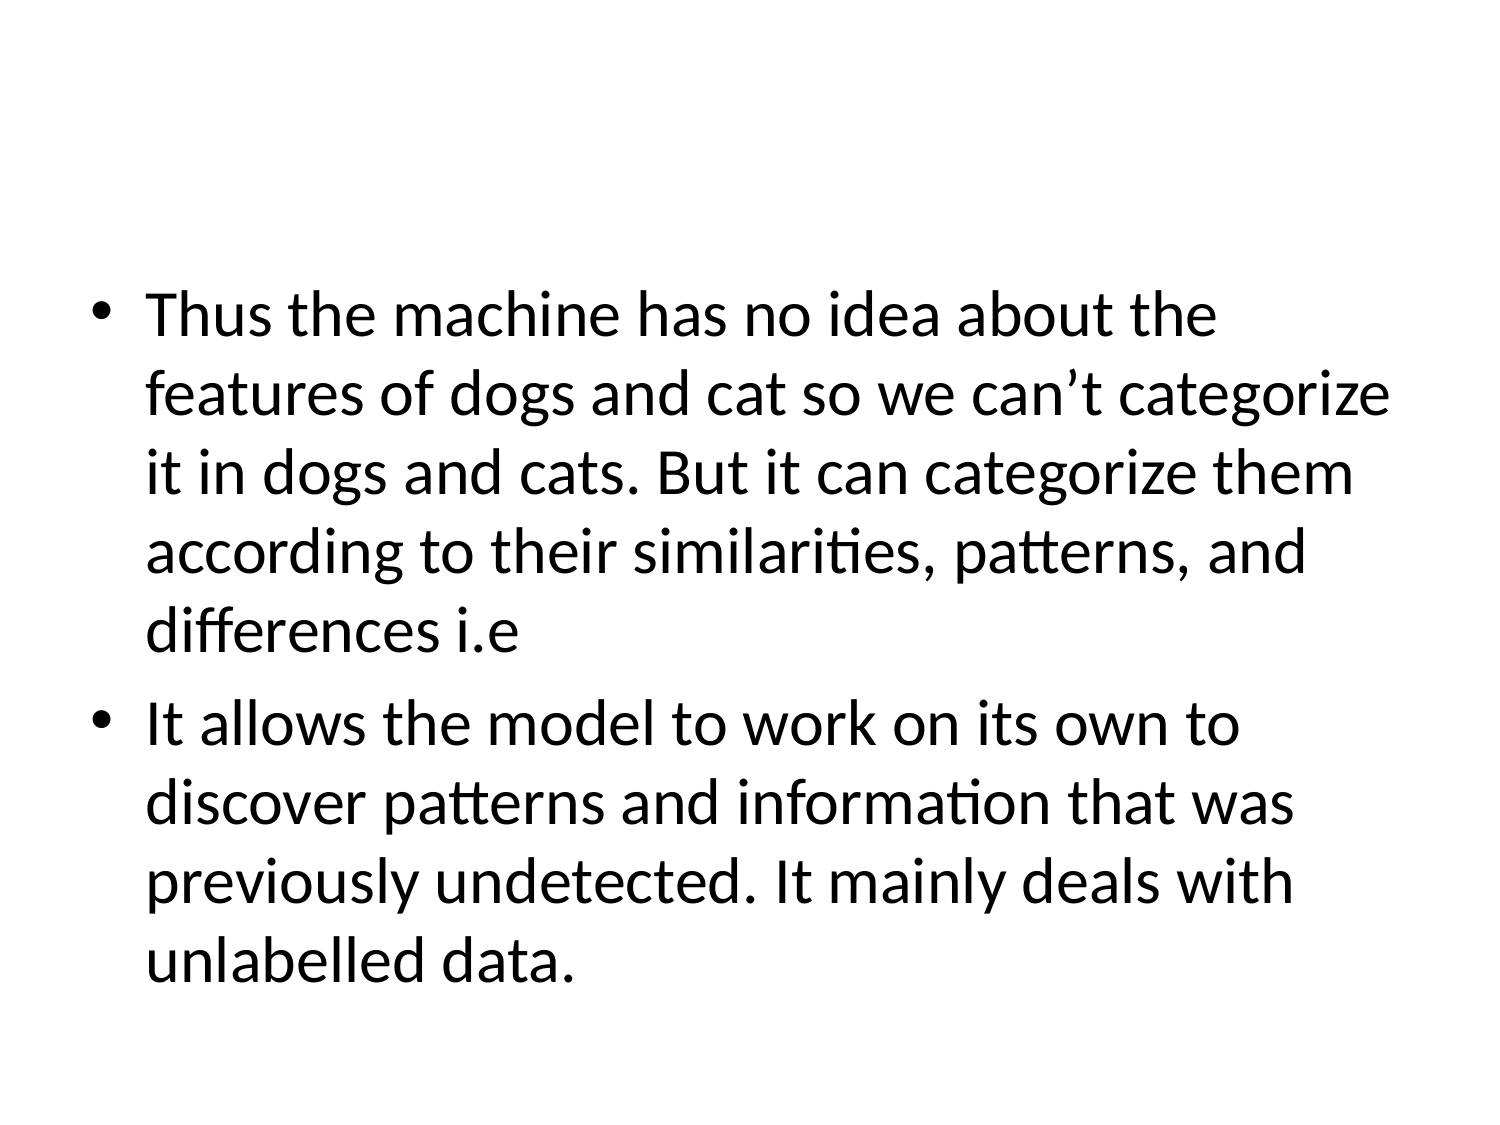

#
Thus the machine has no idea about the features of dogs and cat so we can’t categorize it in dogs and cats. But it can categorize them according to their similarities, patterns, and differences i.e
It allows the model to work on its own to discover patterns and information that was previously undetected. It mainly deals with unlabelled data.